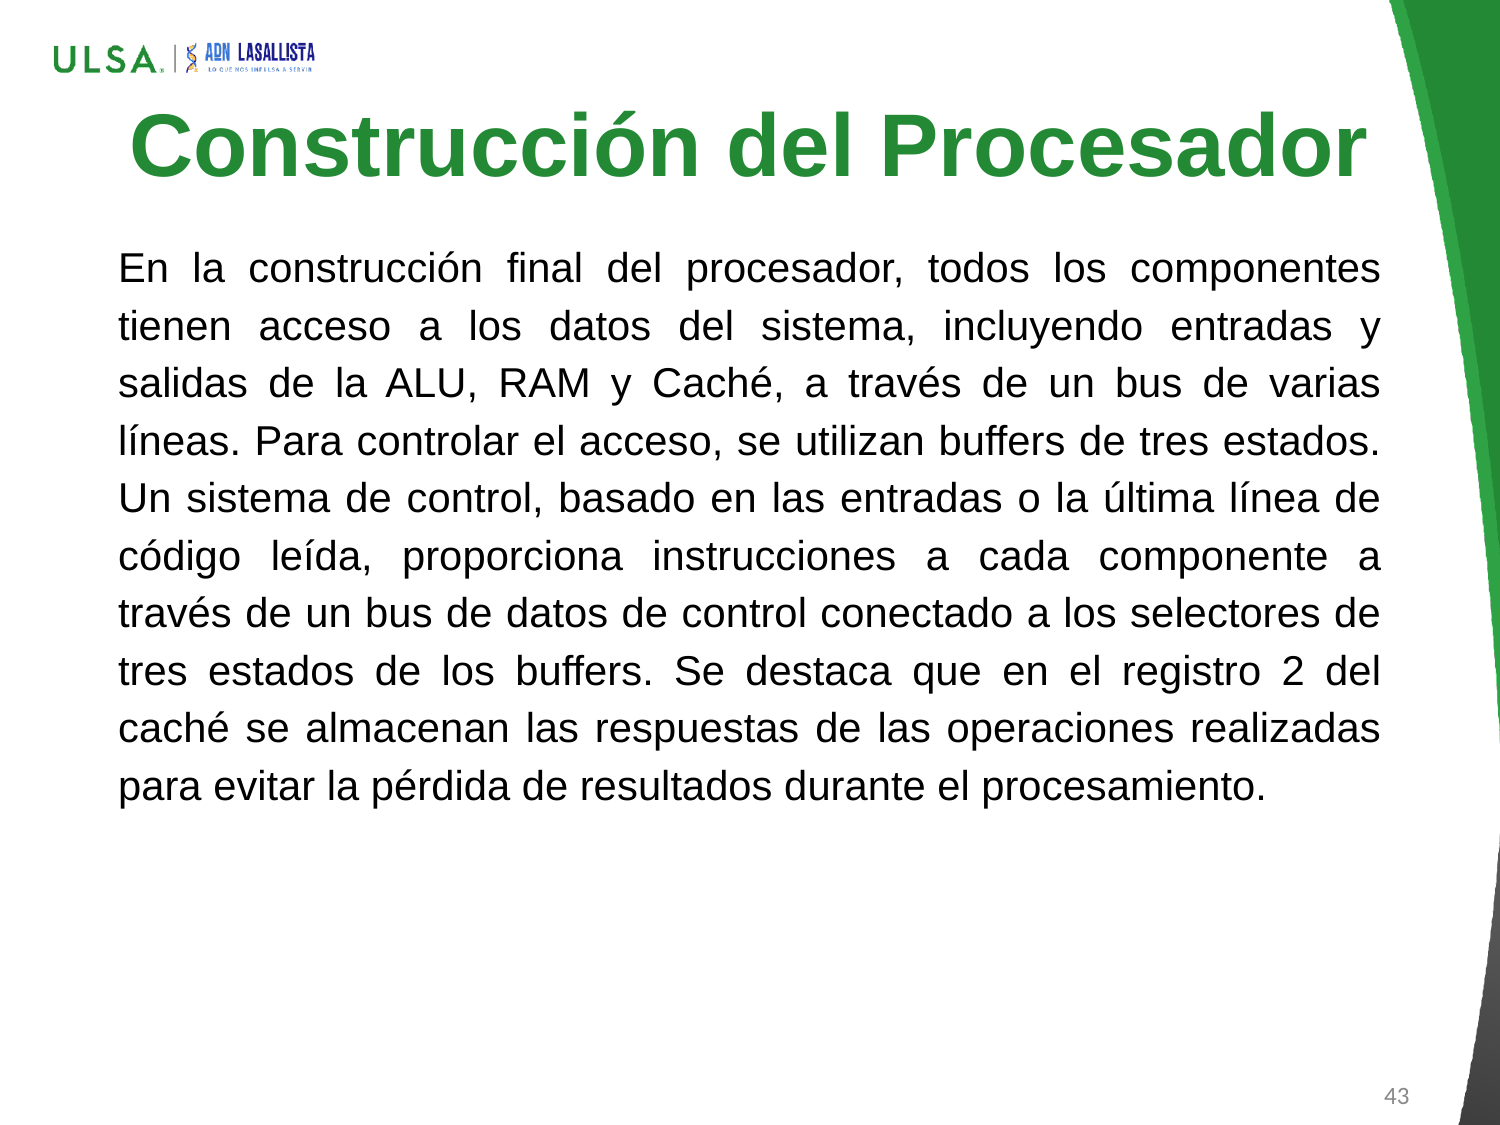

# Construcción del Procesador
En la construcción final del procesador, todos los componentes tienen acceso a los datos del sistema, incluyendo entradas y salidas de la ALU, RAM y Caché, a través de un bus de varias líneas. Para controlar el acceso, se utilizan buffers de tres estados. Un sistema de control, basado en las entradas o la última línea de código leída, proporciona instrucciones a cada componente a través de un bus de datos de control conectado a los selectores de tres estados de los buffers. Se destaca que en el registro 2 del caché se almacenan las respuestas de las operaciones realizadas para evitar la pérdida de resultados durante el procesamiento.

43